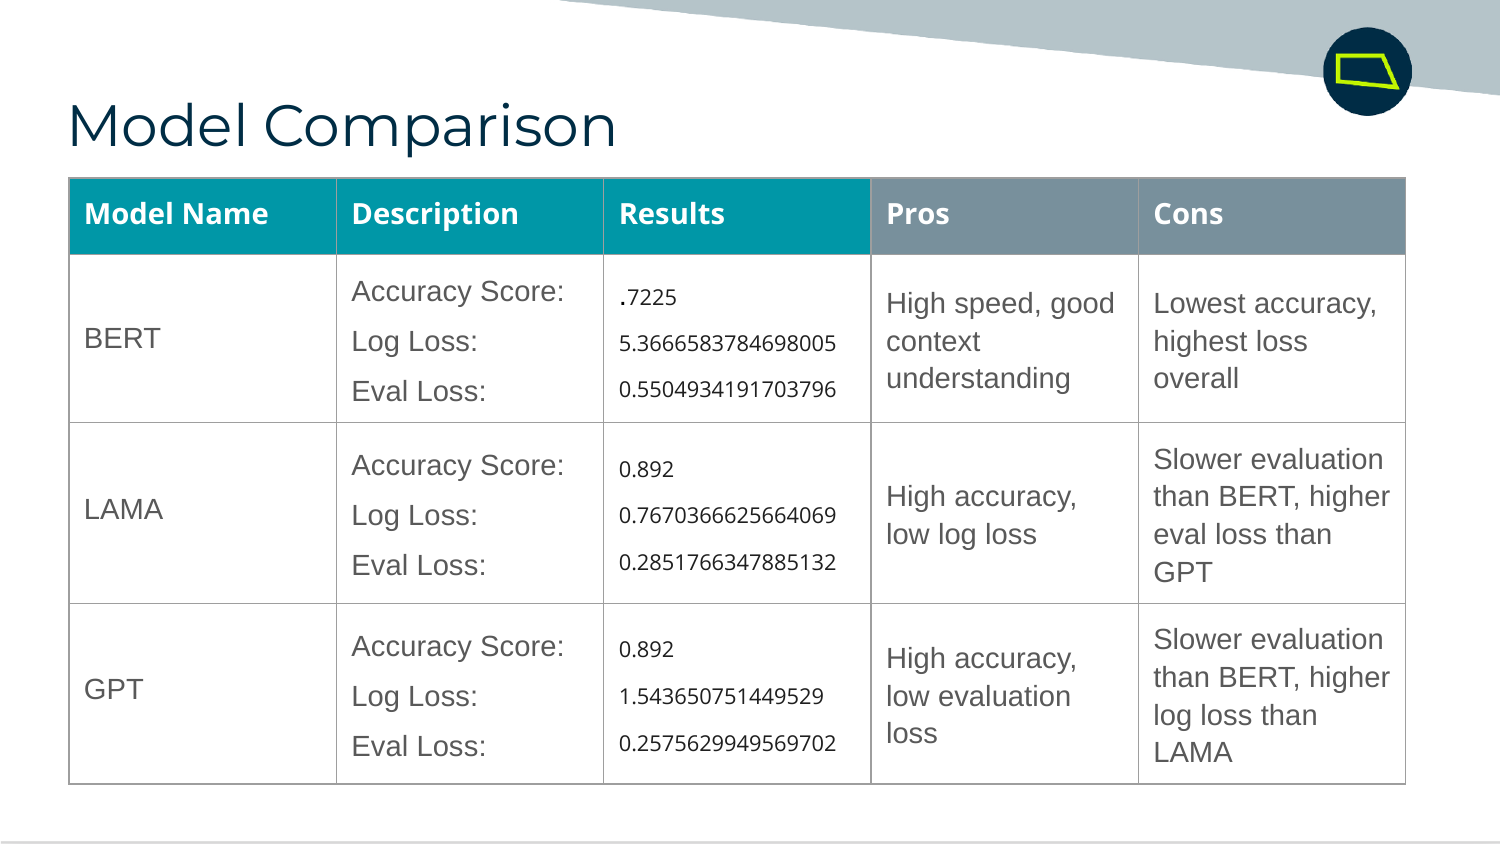

Model Comparison
| Model Name | Description | Results | Pros | Cons |
| --- | --- | --- | --- | --- |
| BERT | Accuracy Score: Log Loss: Eval Loss: | .7225 5.3666583784698005 0.5504934191703796 | High speed, good context understanding | Lowest accuracy, highest loss overall |
| LAMA | Accuracy Score: Log Loss: Eval Loss: | 0.892 0.7670366625664069 0.2851766347885132 | High accuracy, low log loss | Slower evaluation than BERT, higher eval loss than GPT |
| GPT | Accuracy Score: Log Loss: Eval Loss: | 0.892 1.543650751449529 0.2575629949569702 | High accuracy, low evaluation loss | Slower evaluation than BERT, higher log loss than LAMA |